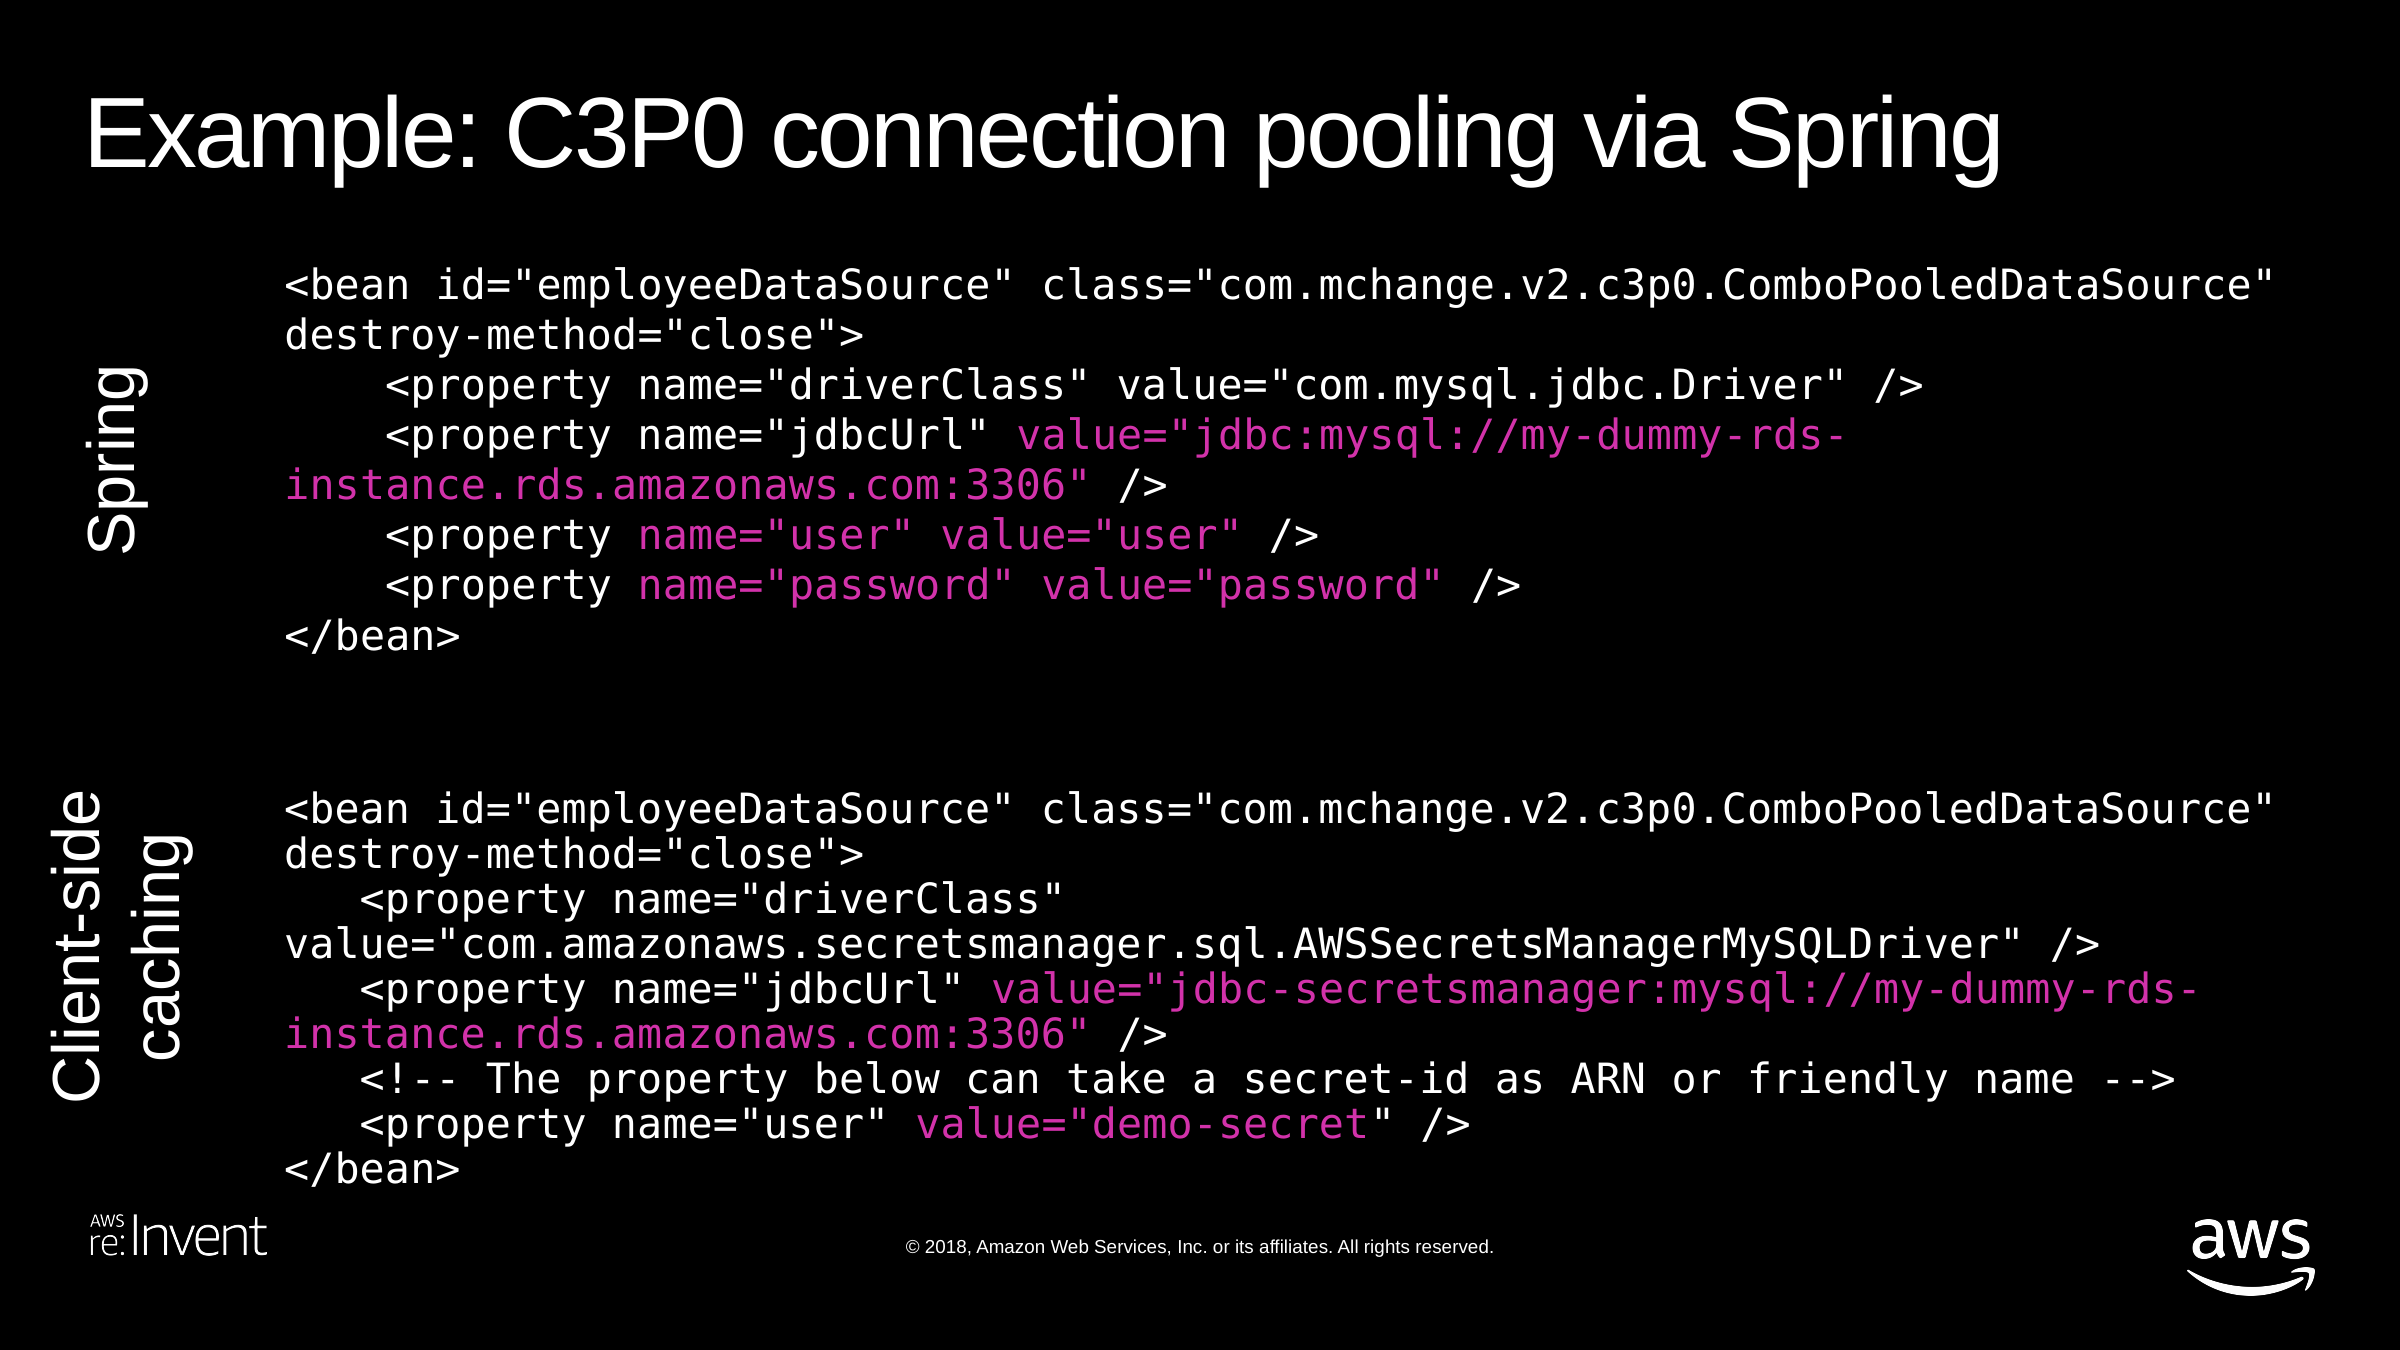

Example: C3P0 connection pooling via Spring
<bean id="employeeDataSource" class="com.mchange.v2.c3p0.ComboPooledDataSource" destroy-method="close">
    <property name="driverClass" value="com.mysql.jdbc.Driver" />
    <property name="jdbcUrl" value="jdbc:mysql://my-dummy-rds-instance.rds.amazonaws.com:3306" />
    <property name="user" value="user" />
    <property name="password" value="password" />
</bean>
Spring
<bean id="employeeDataSource" class="com.mchange.v2.c3p0.ComboPooledDataSource" destroy-method="close">
   <property name="driverClass" value="com.amazonaws.secretsmanager.sql.AWSSecretsManagerMySQLDriver" />
   <property name="jdbcUrl" value="jdbc-secretsmanager:mysql://my-dummy-rds-instance.rds.amazonaws.com:3306" />
   <!-- The property below can take a secret-id as ARN or friendly name -->
   <property name="user" value="demo-secret" />
</bean>
Client-side
caching